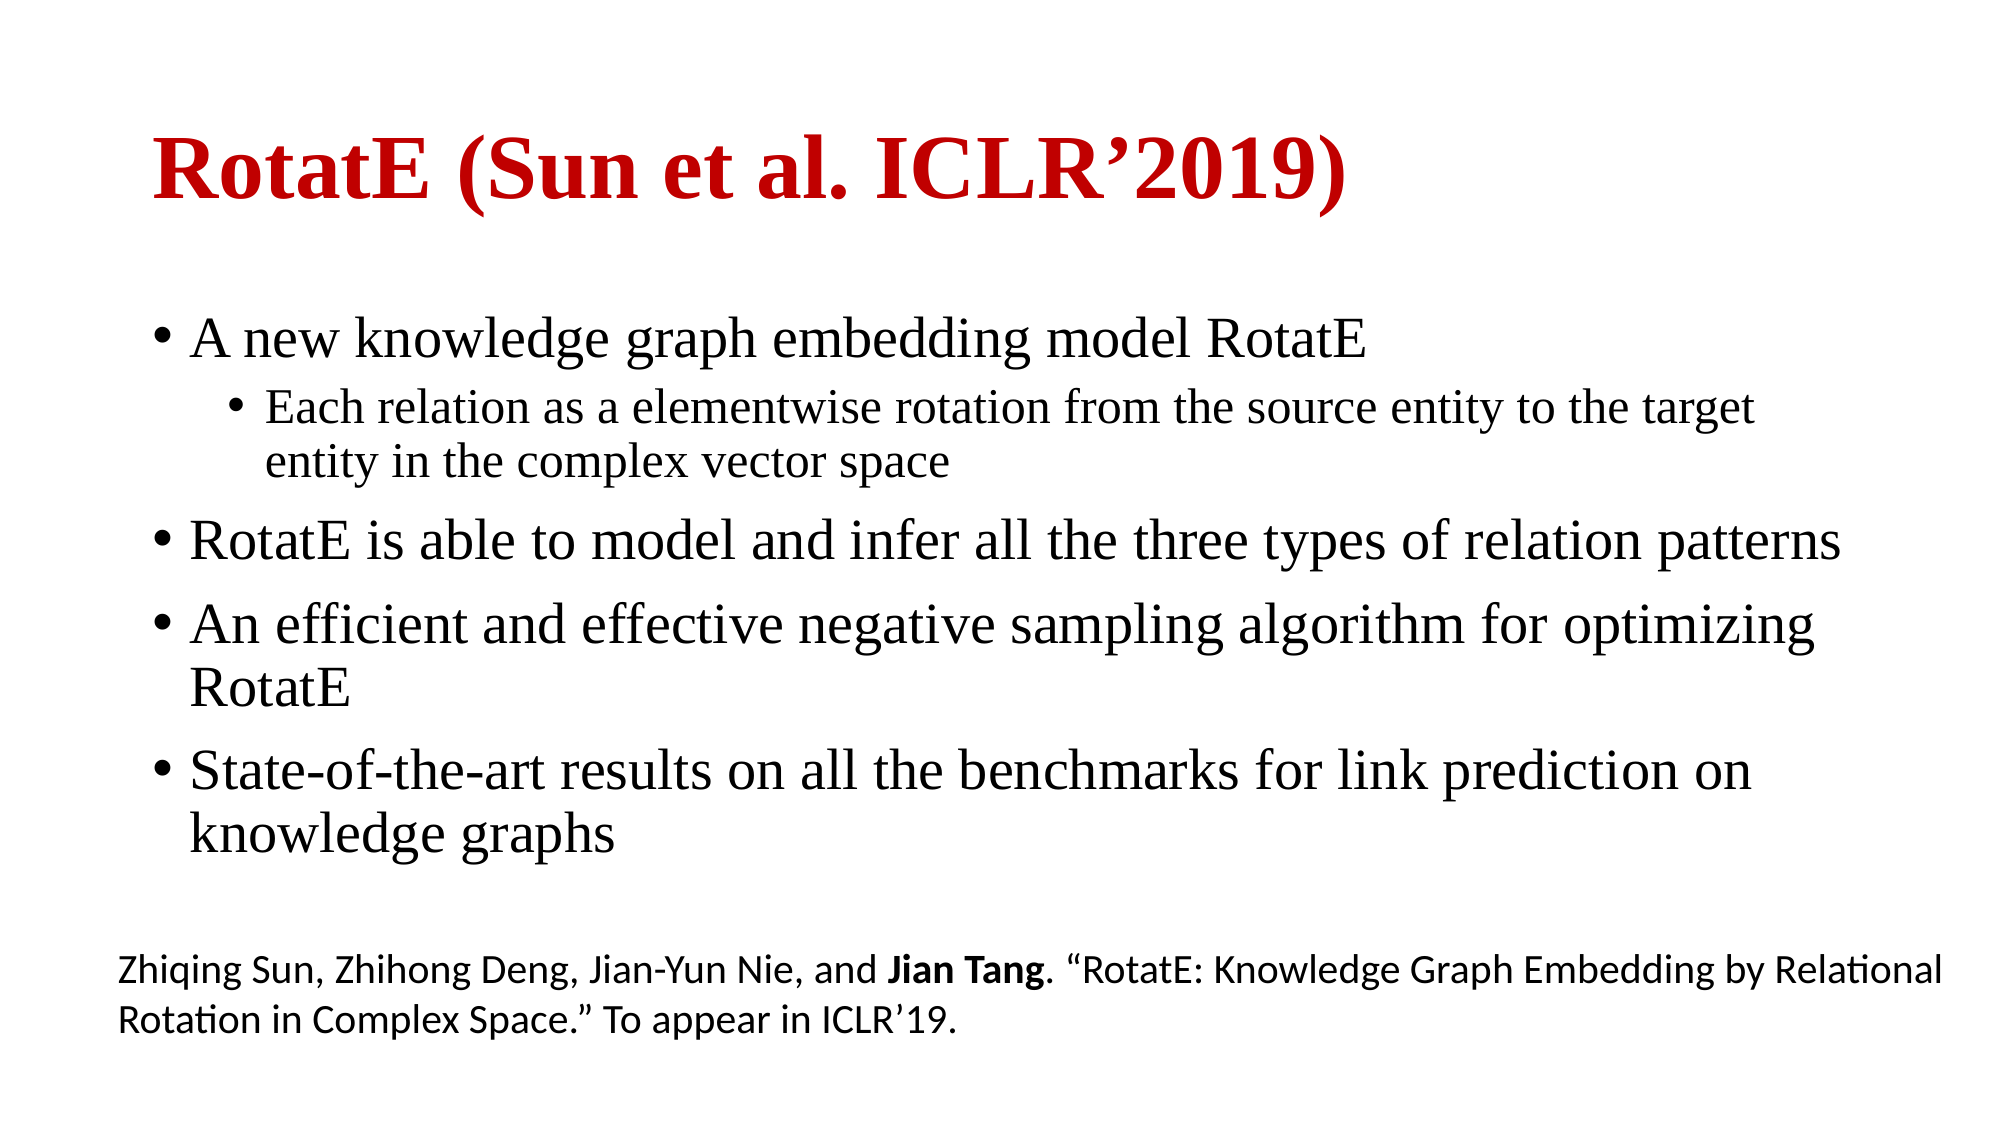

# RotatE (Sun et al. ICLR’2019)
A new knowledge graph embedding model RotatE
Each relation as a elementwise rotation from the source entity to the target entity in the complex vector space
RotatE is able to model and infer all the three types of relation patterns
An efficient and effective negative sampling algorithm for optimizing RotatE
State-of-the-art results on all the benchmarks for link prediction on knowledge graphs
Zhiqing Sun, Zhihong Deng, Jian-Yun Nie, and Jian Tang. “RotatE: Knowledge Graph Embedding by Relational
Rotation in Complex Space.” To appear in ICLR’19.